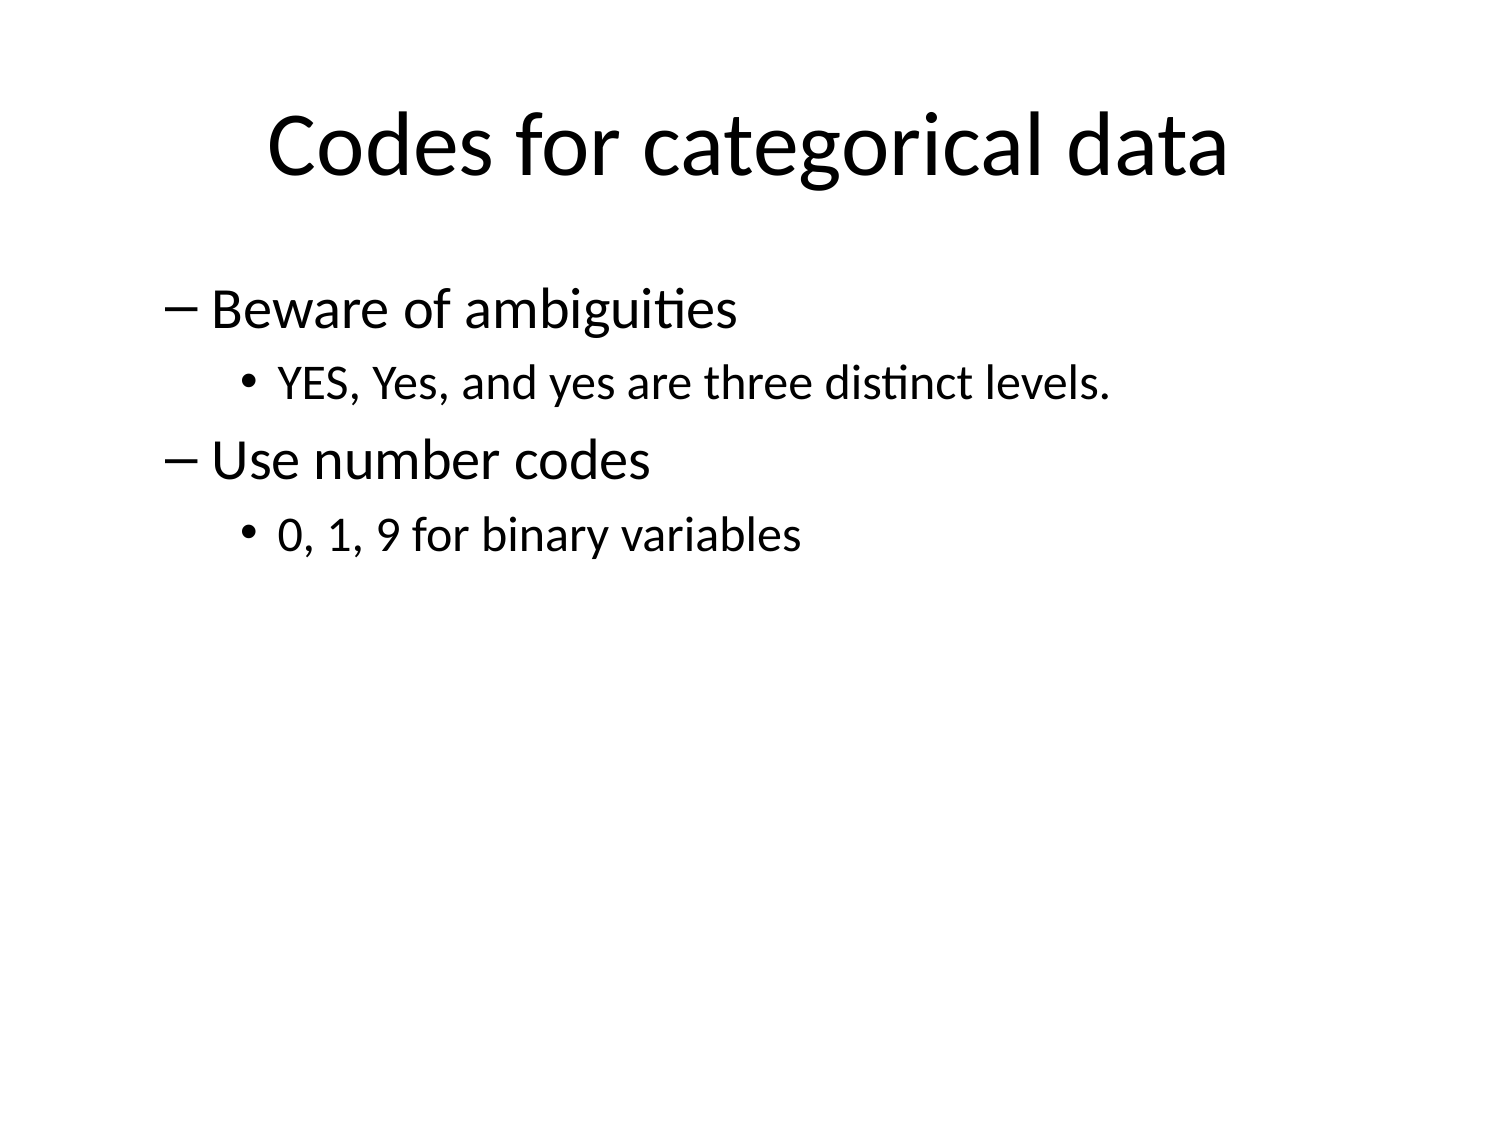

# Codes for categorical data
Beware of ambiguities
YES, Yes, and yes are three distinct levels.
Use number codes
0, 1, 9 for binary variables